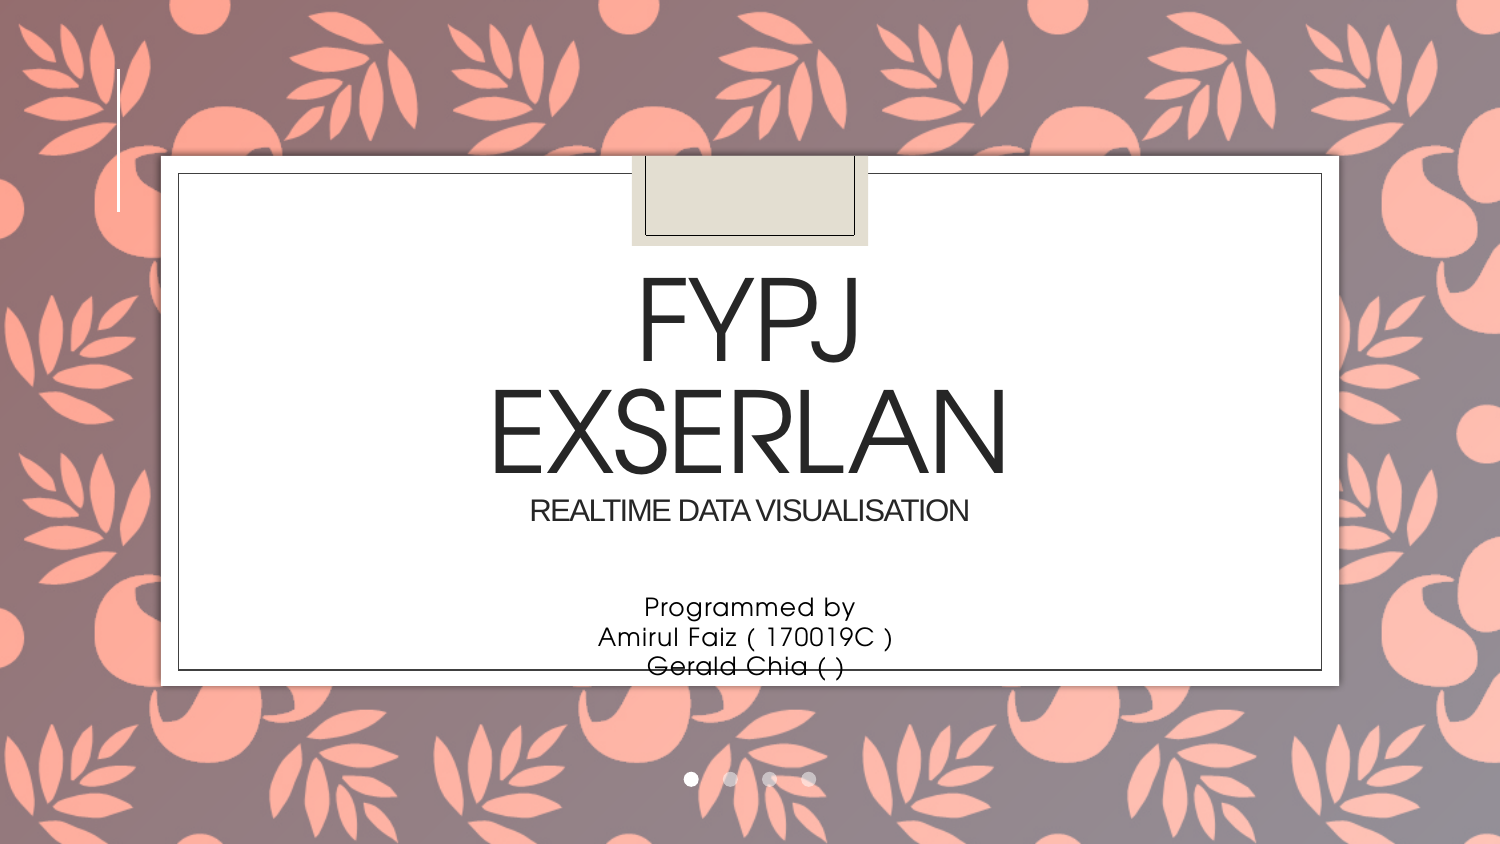

# FYPJ
Exserlan
Realtime Data Visualisation
Programmed by
Amirul Faiz ( 170019C )
Gerald Chia ( )